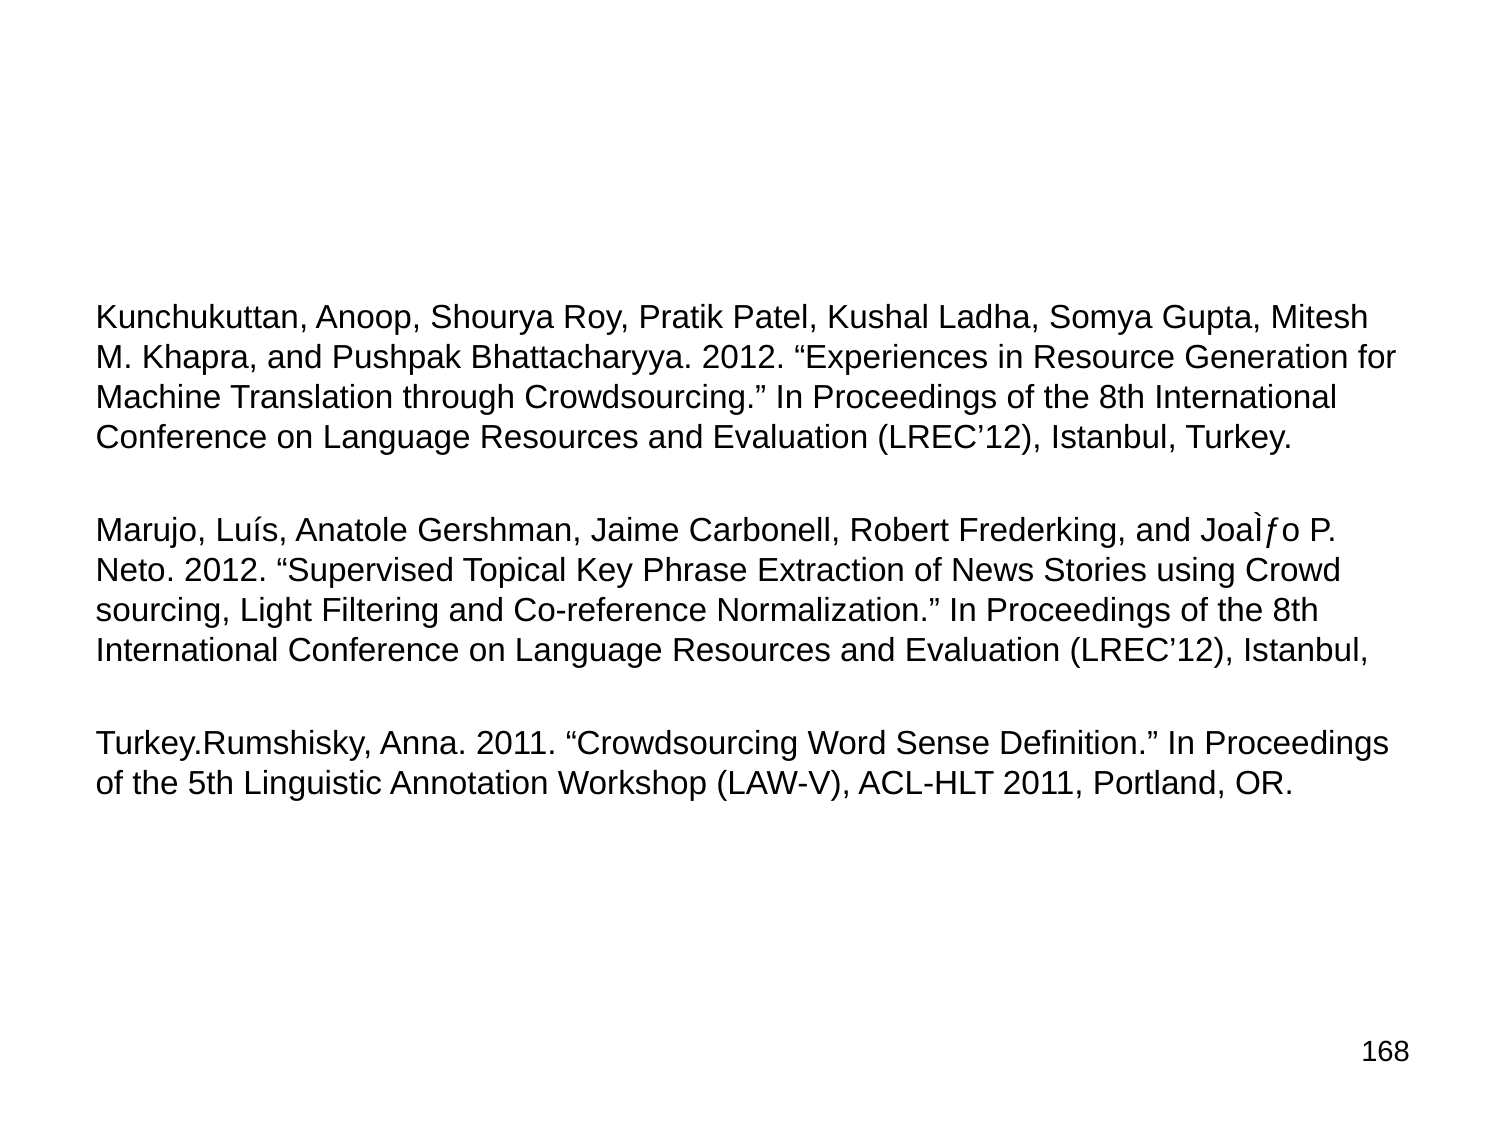

Kunchukuttan, Anoop, Shourya Roy, Pratik Patel, Kushal Ladha, Somya Gupta, Mitesh M. Khapra, and Pushpak Bhattacharyya. 2012. “Experiences in Resource Generation for Machine Translation through Crowdsourcing.” In Proceedings of the 8th International Conference on Language Resources and Evaluation (LREC’12), Istanbul, Turkey.

Marujo, Luís, Anatole Gershman, Jaime Carbonell, Robert Frederking, and JoaÌƒo P. Neto. 2012. “Supervised Topical Key Phrase Extraction of News Stories using Crowd­sourcing, Light Filtering and Co-reference Normalization.” In Proceedings of the 8th International Conference on Language Resources and Evaluation (LREC’12), Istanbul,

Turkey.Rumshisky, Anna. 2011. “Crowdsourcing Word Sense Definition.” In Proceedings of the 5th Linguistic Annotation Workshop (LAW-V), ACL-HLT 2011, Portland, OR.
168